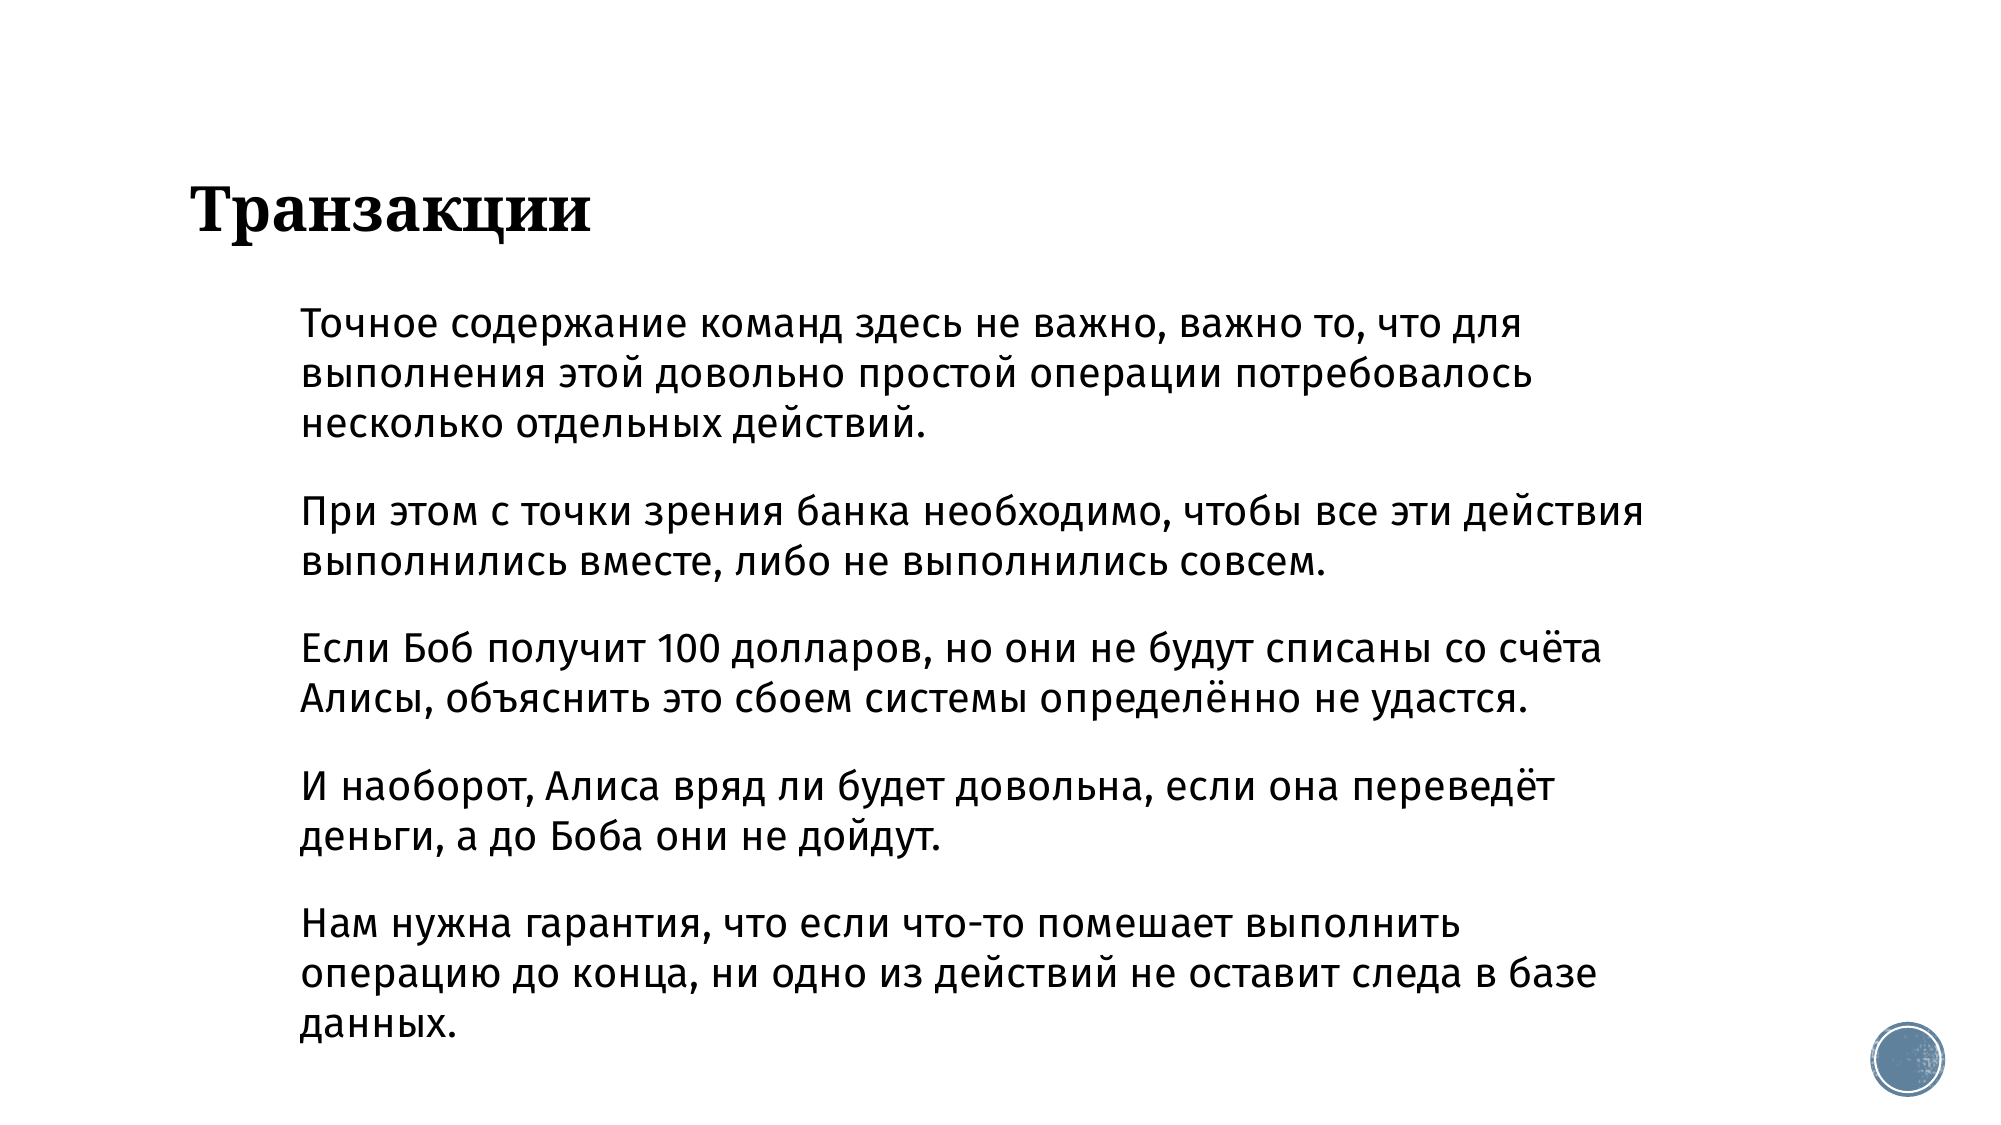

# Транзакции
Точное содержание команд здесь не важно, важно то, что для выполнения этой довольно простой операции потребовалось несколько отдельных действий.
При этом с точки зрения банка необходимо, чтобы все эти действия выполнились вместе, либо не выполнились совсем.
Если Боб получит 100 долларов, но они не будут списаны со счёта Алисы, объяснить это сбоем системы определённо не удастся.
И наоборот, Алиса вряд ли будет довольна, если она переведёт деньги, а до Боба они не дойдут.
Нам нужна гарантия, что если что-то помешает выполнить операцию до конца, ни одно из действий не оставит следа в базе данных.